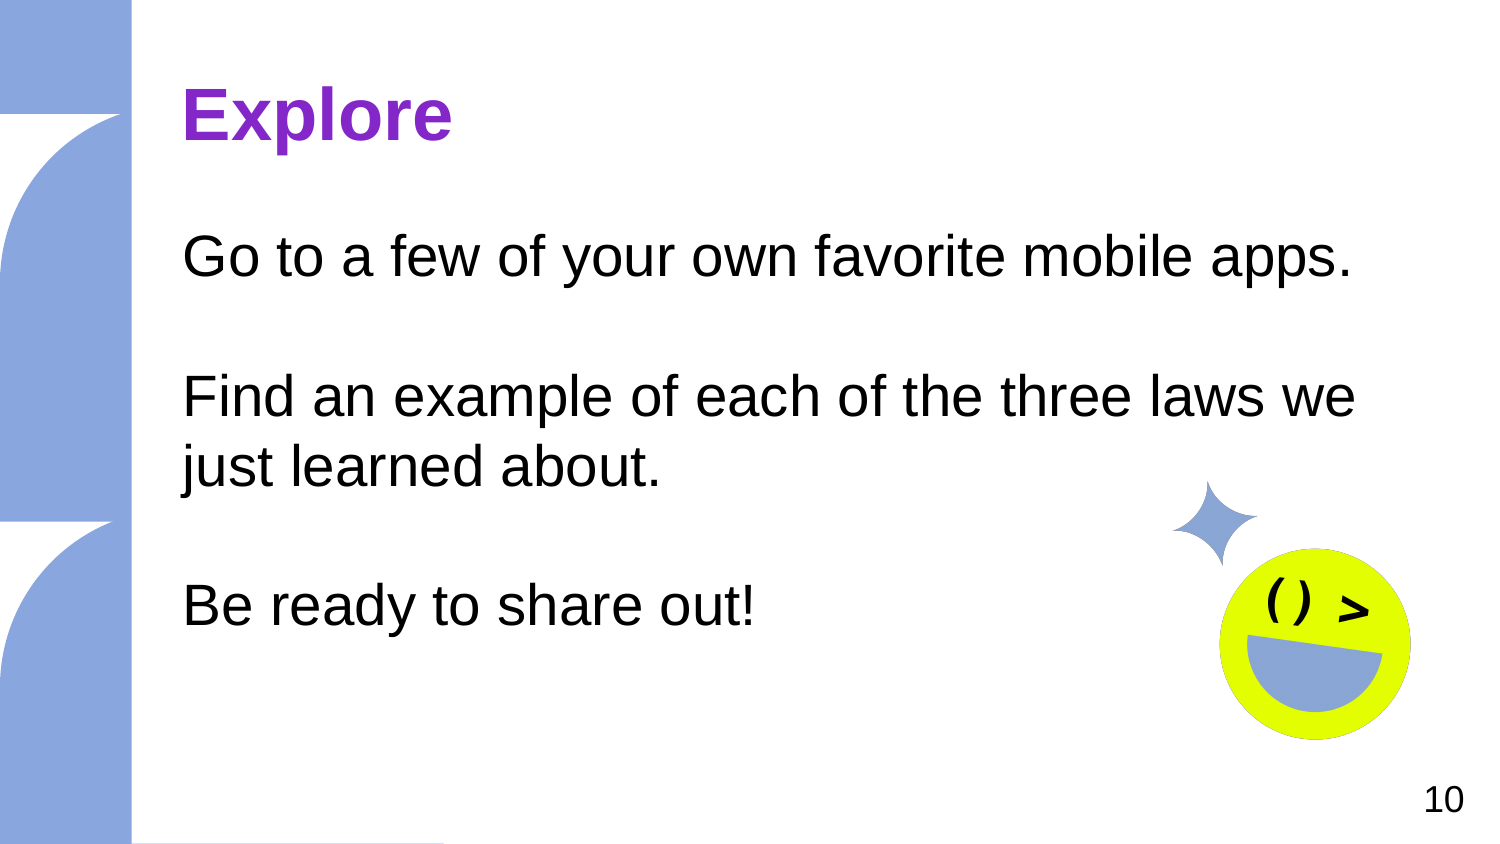

# Explore
Go to a few of your own favorite mobile apps.

Find an example of each of the three laws we just learned about.

Be ready to share out!